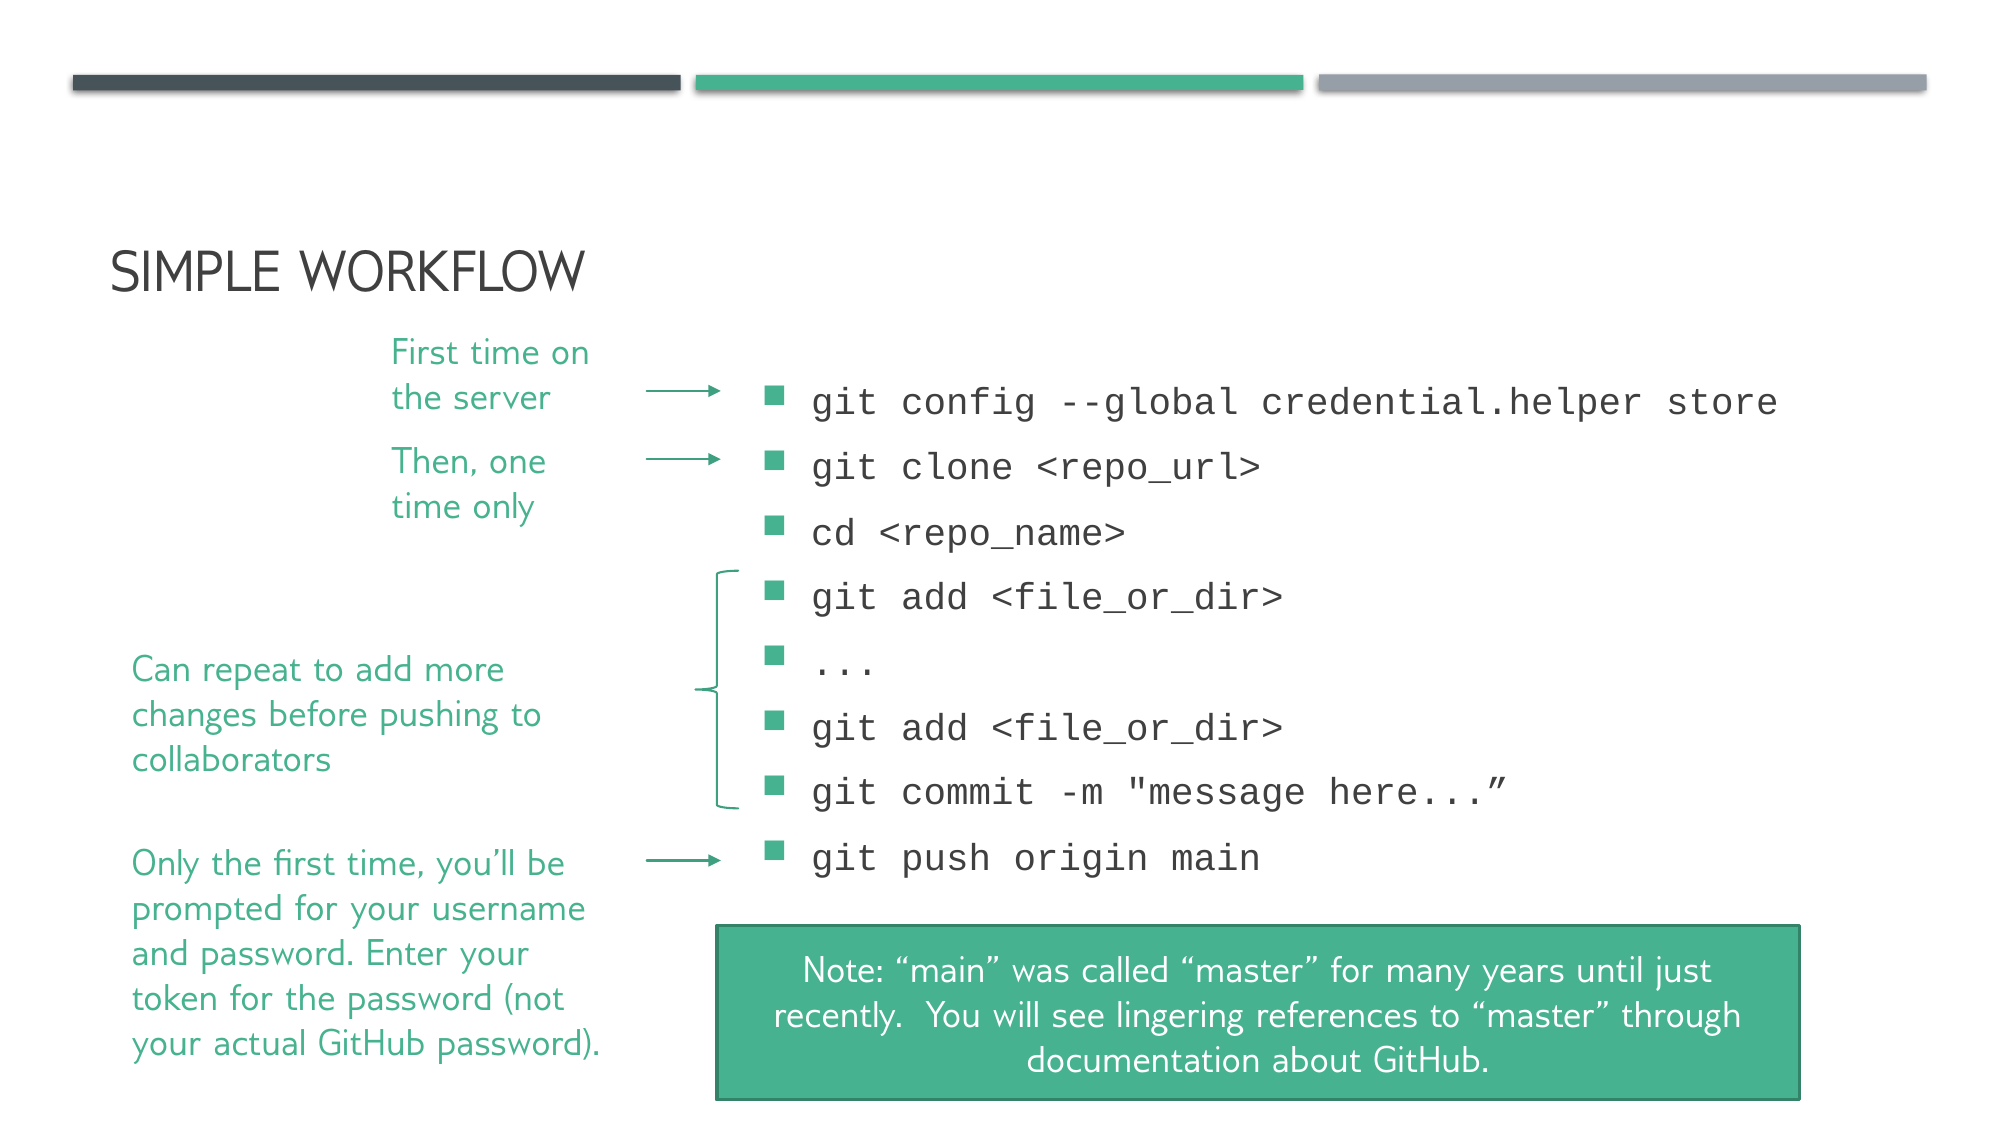

# Simple workflow
First time on the server
git config --global credential.helper store
git clone <repo_url>
cd <repo_name>
git add <file_or_dir>
...
git add <file_or_dir>
git commit -m "message here...”
git push origin main
Then, one time only

Can repeat to add more changes before pushing to collaborators
Only the first time, you’ll be prompted for your username and password. Enter your token for the password (not your actual GitHub password).
Note: “main” was called “master” for many years until just recently.  You will see lingering references to “master” through documentation about GitHub.